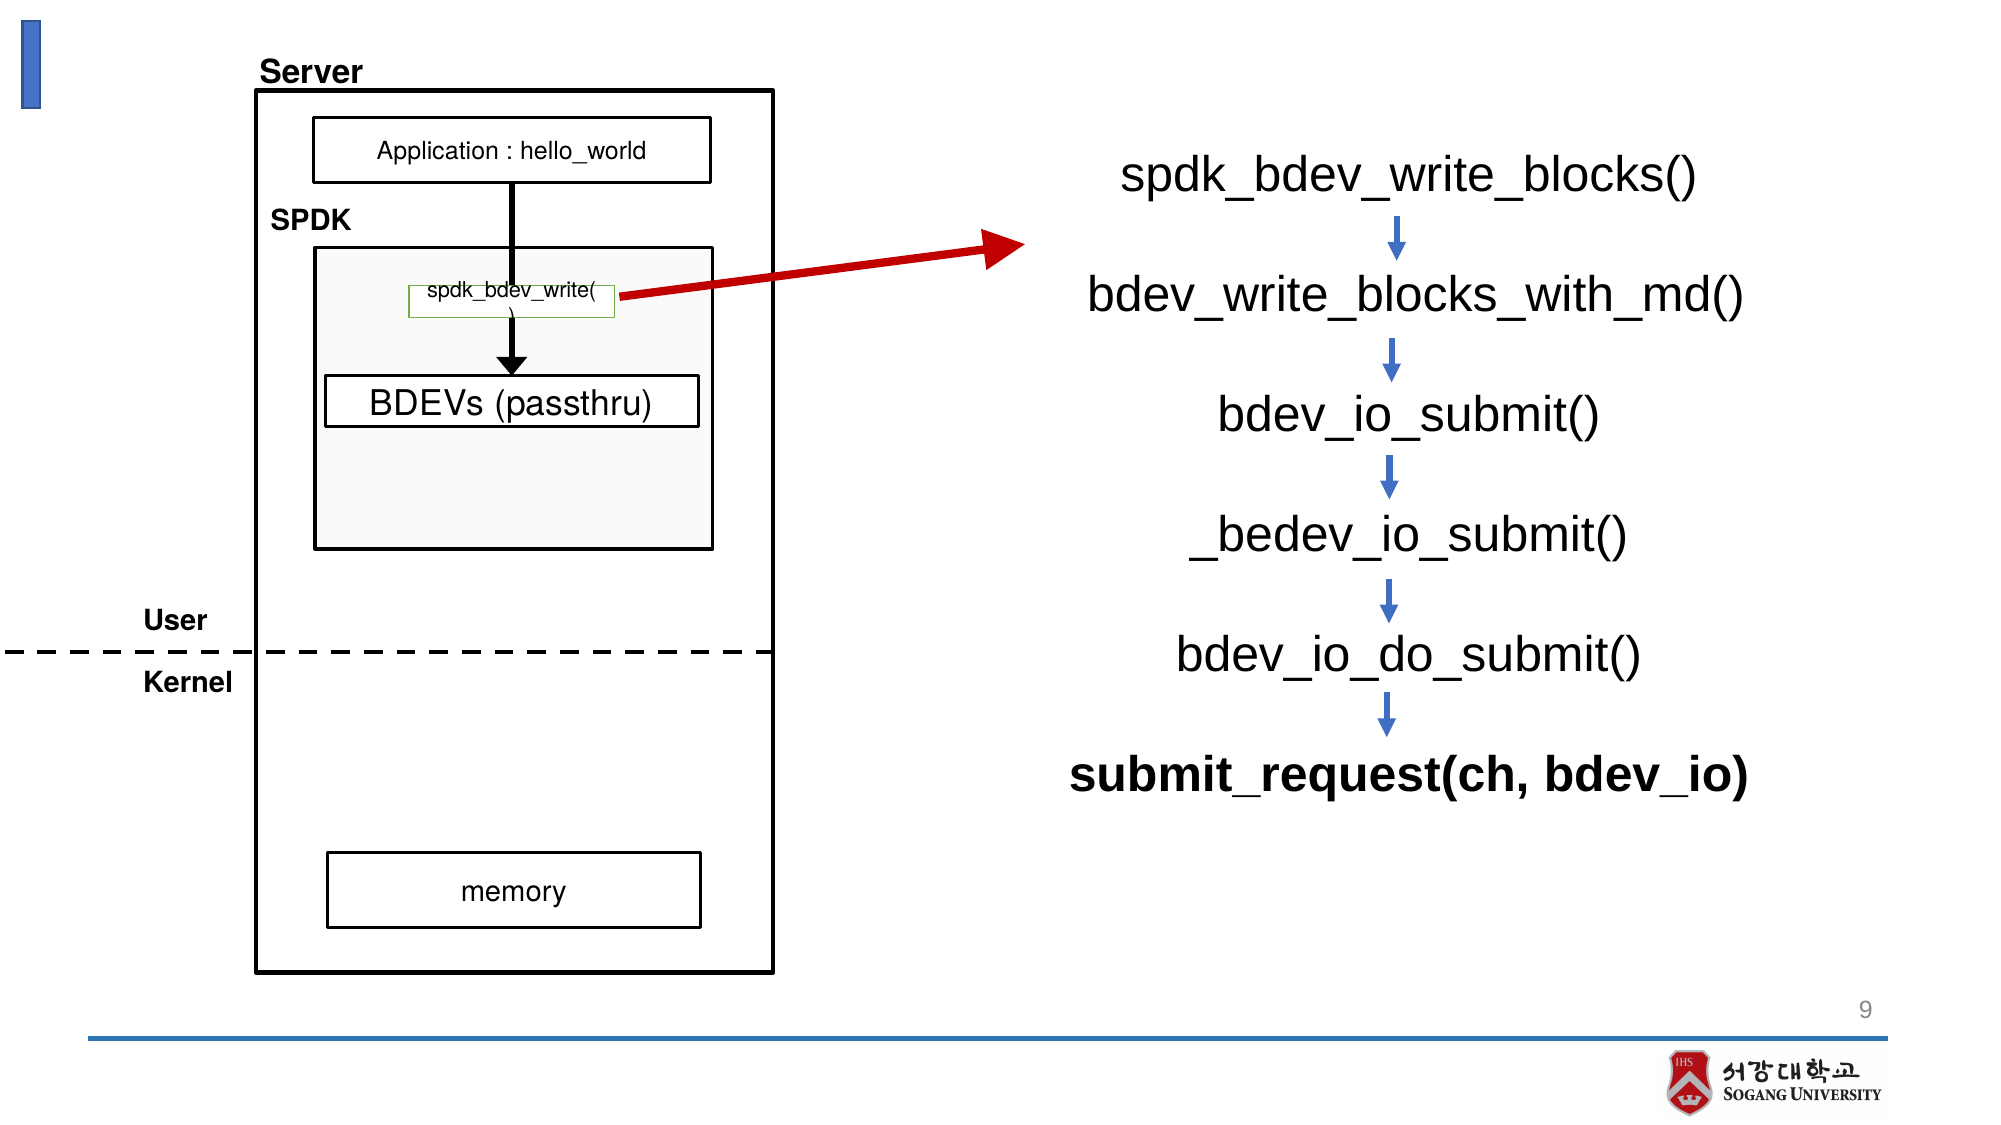

Server

Application : hello_world
spdk_bdev_write_blocks()

 bdev_write_blocks_with_md()

bdev_io_submit()

_bedev_io_submit()

bdev_io_do_submit()

submit_request(ch, bdev_io)
SPDK

spdk_bdev_write()
BDEVs (passthru)

User
Kernel
memory